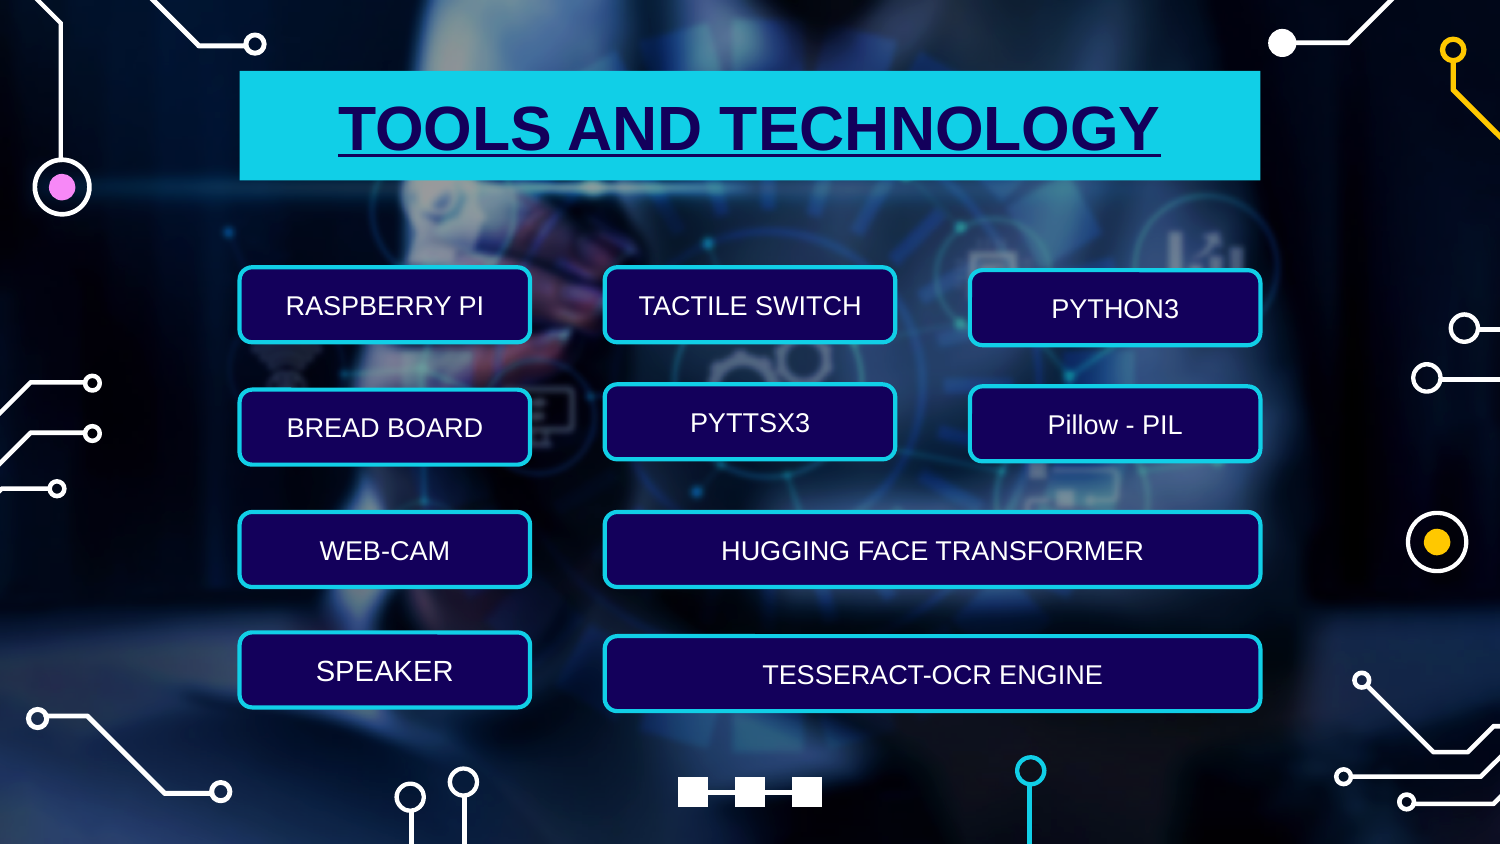

# TOOLS AND TECHNOLOGY
RASPBERRY PI
TACTILE SWITCH
PYTHON3
PYTTSX3
Pillow - PIL
BREAD BOARD
WEB-CAM
HUGGING FACE TRANSFORMER
SPEAKER
TESSERACT-OCR ENGINE